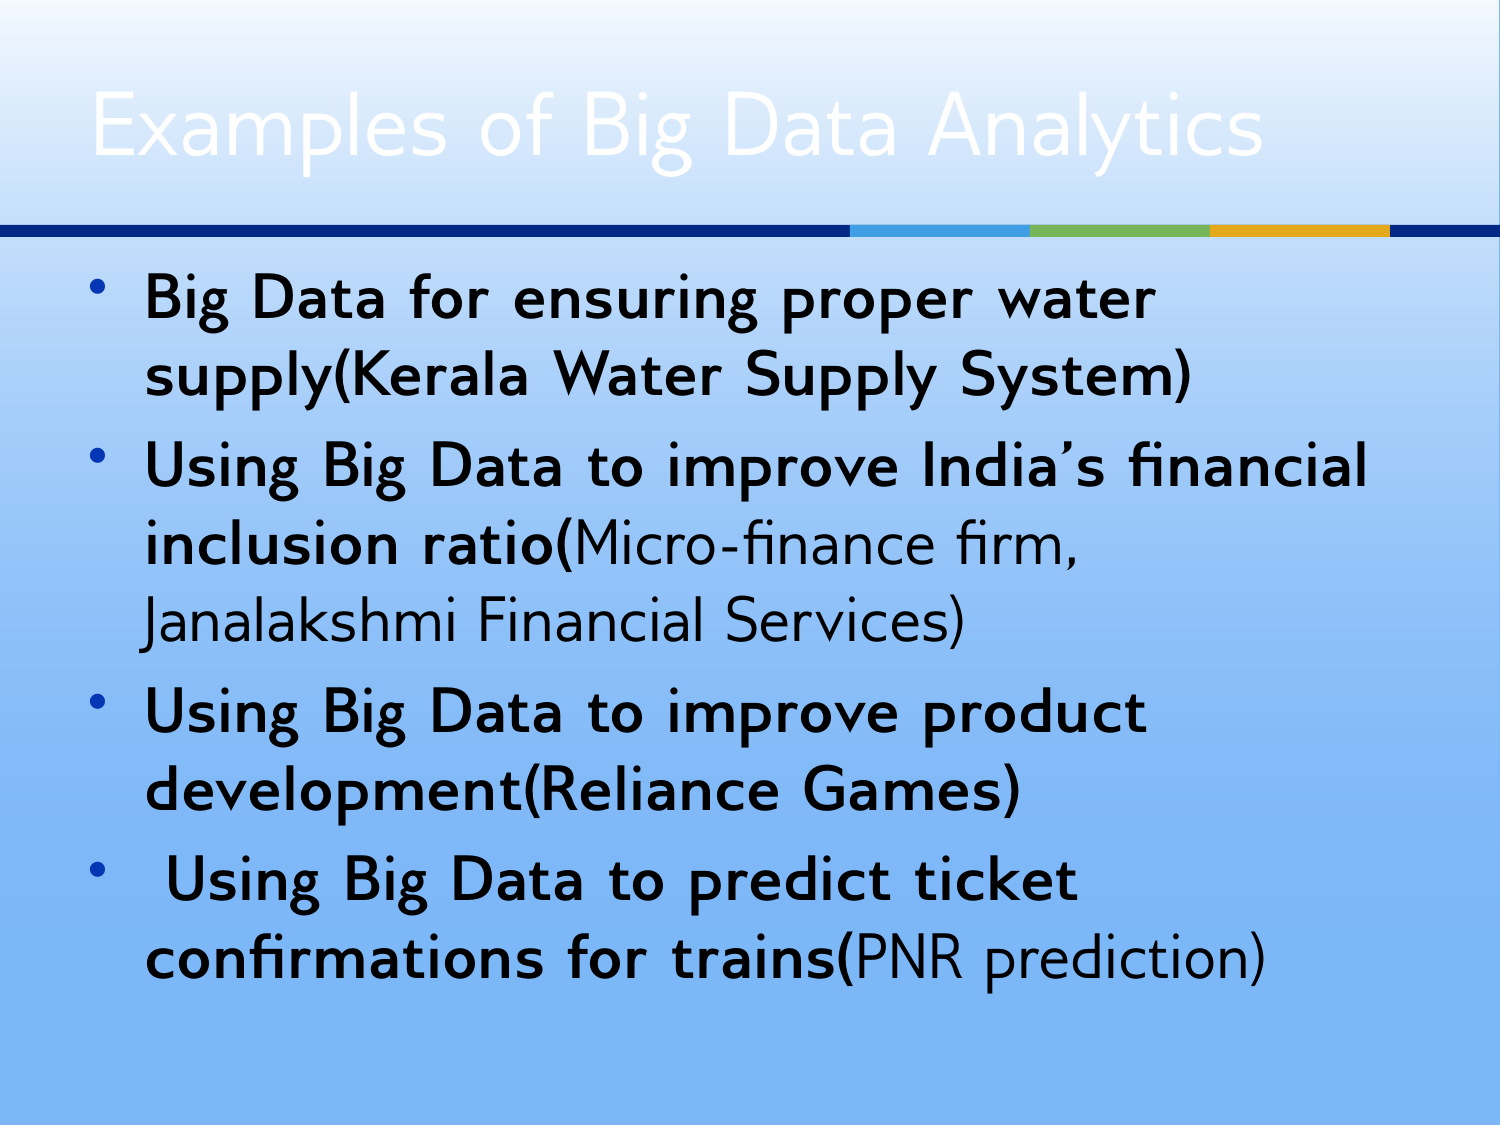

# Examples of Big Data Analytics
Big Data for ensuring proper water supply(Kerala Water Supply System)
Using Big Data to improve India’s financial inclusion ratio(Micro-finance firm, Janalakshmi Financial Services)
Using Big Data to improve product development(Reliance Games)
 Using Big Data to predict ticket confirmations for trains(PNR prediction)